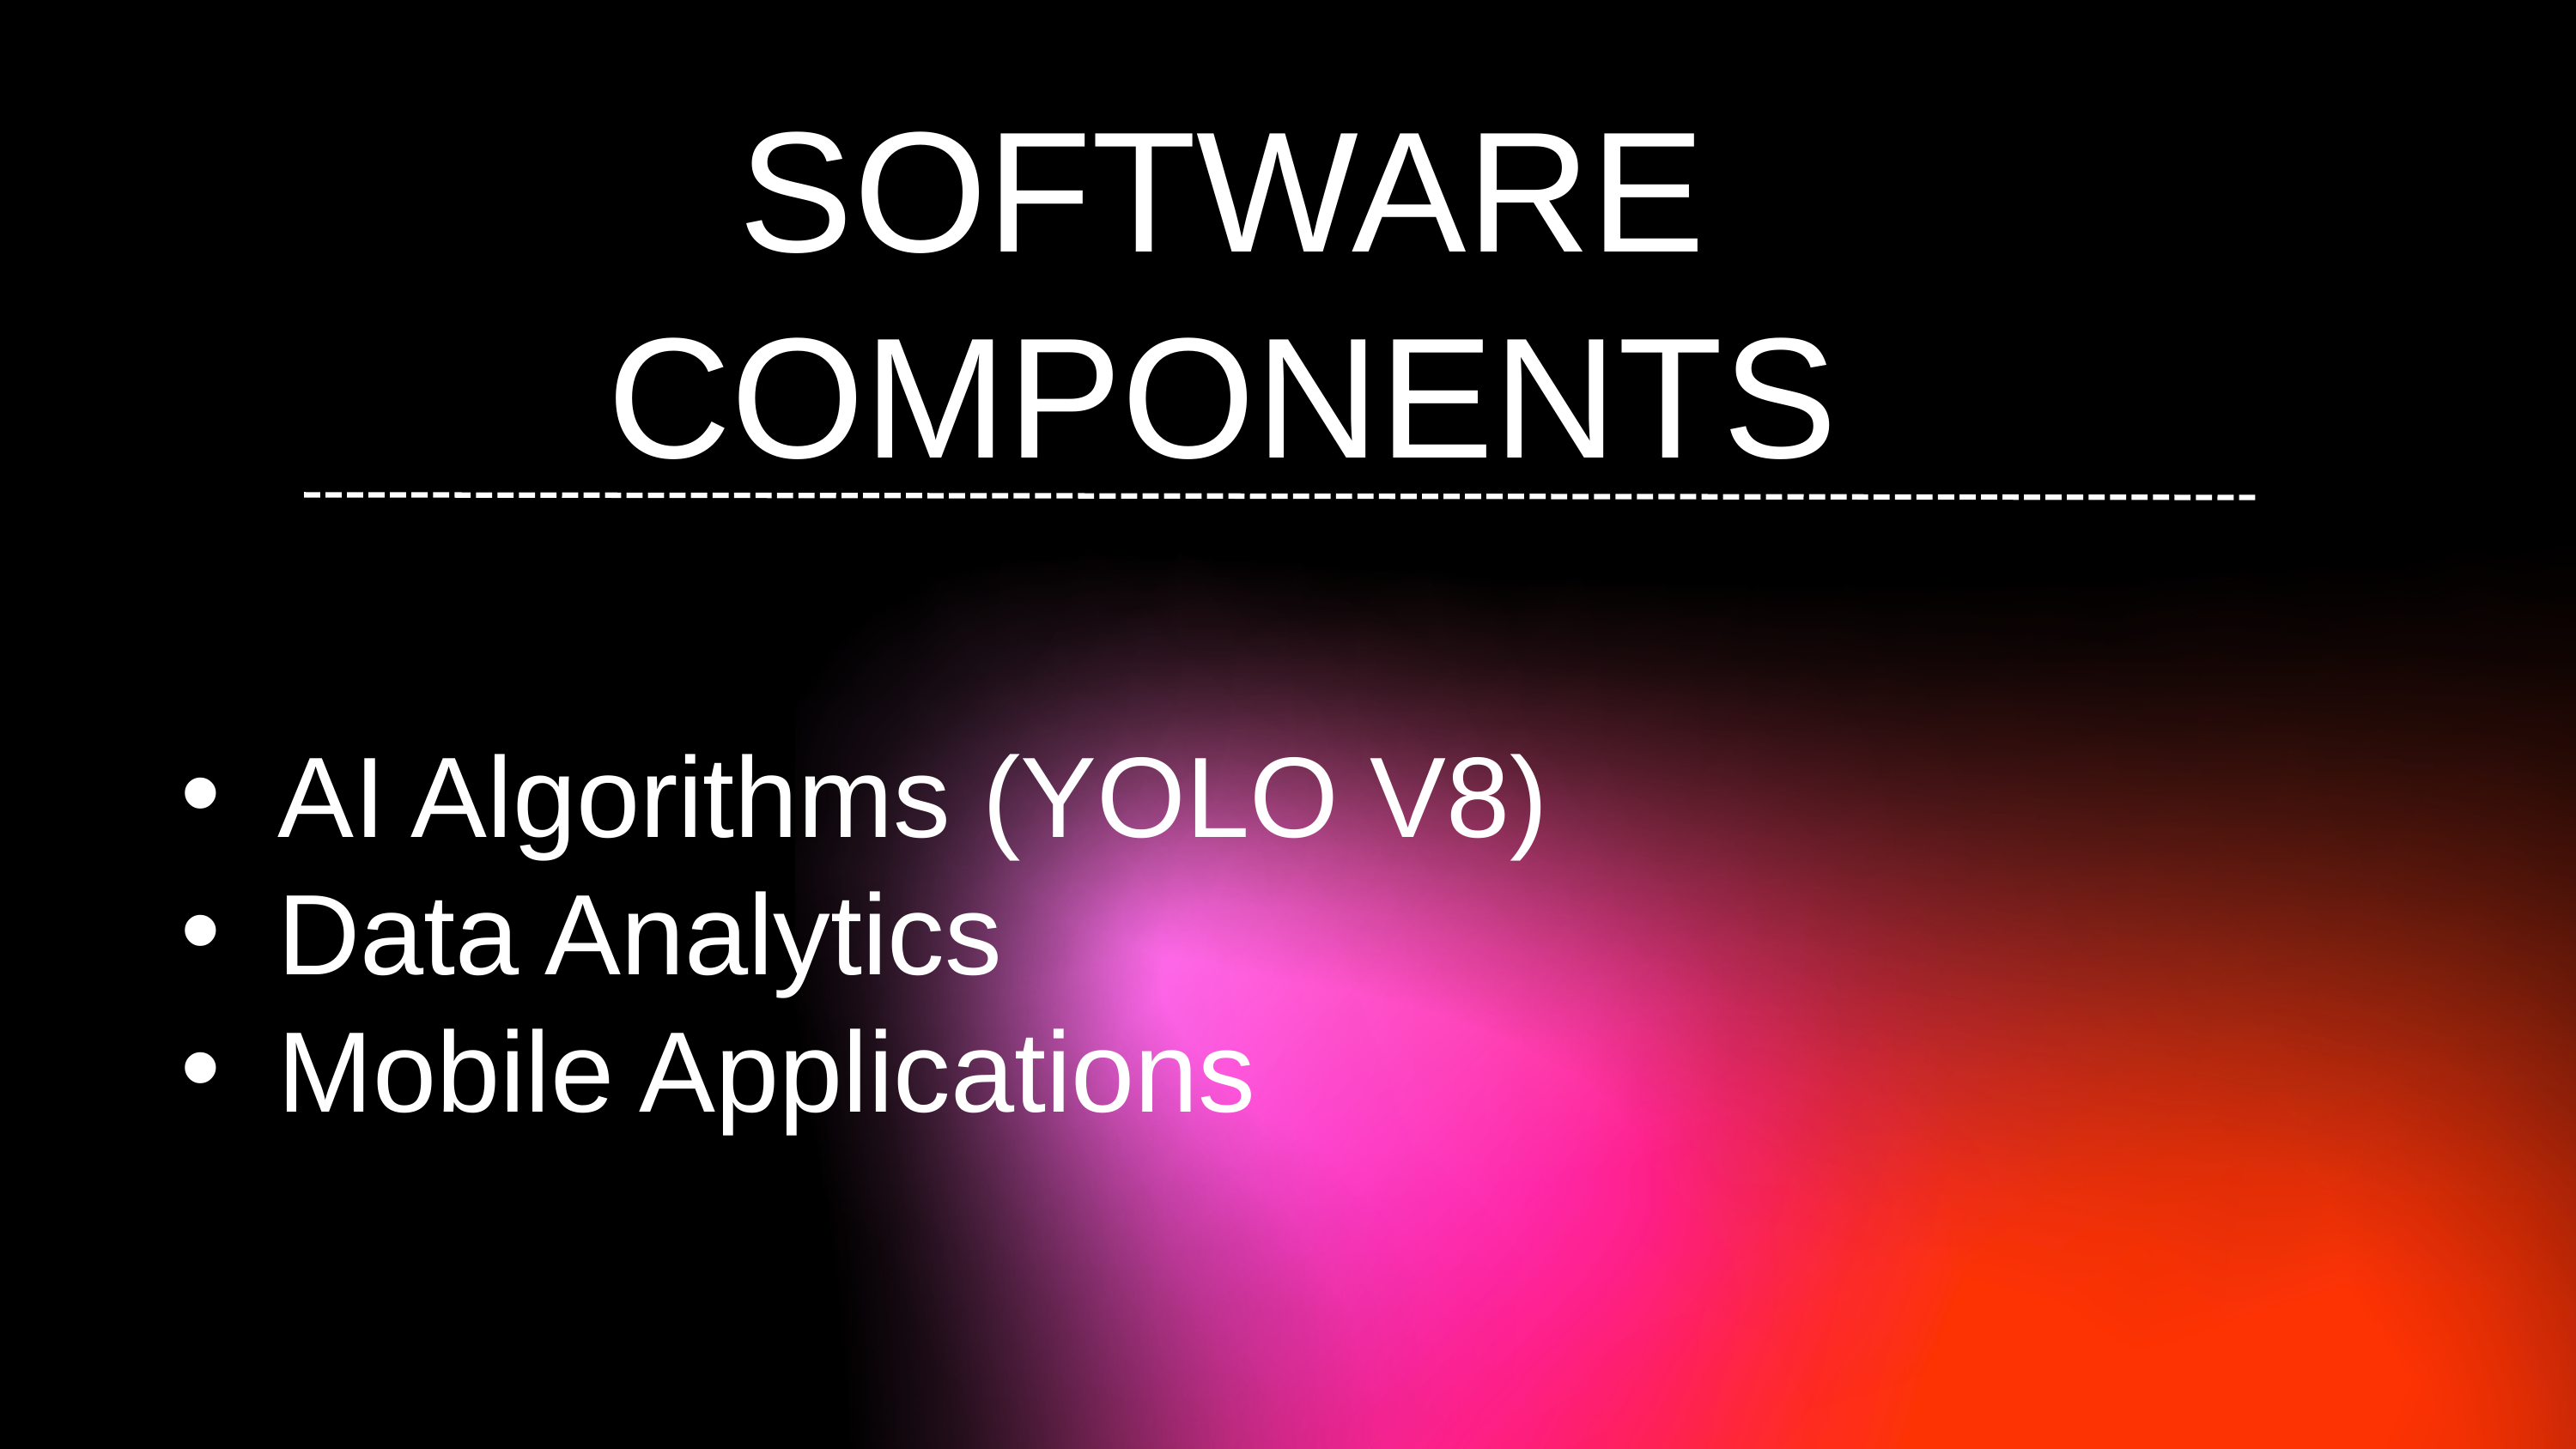

SOFTWARE COMPONENTS

AI Algorithms (YOLO V8)
Data Analytics
Mobile Applications